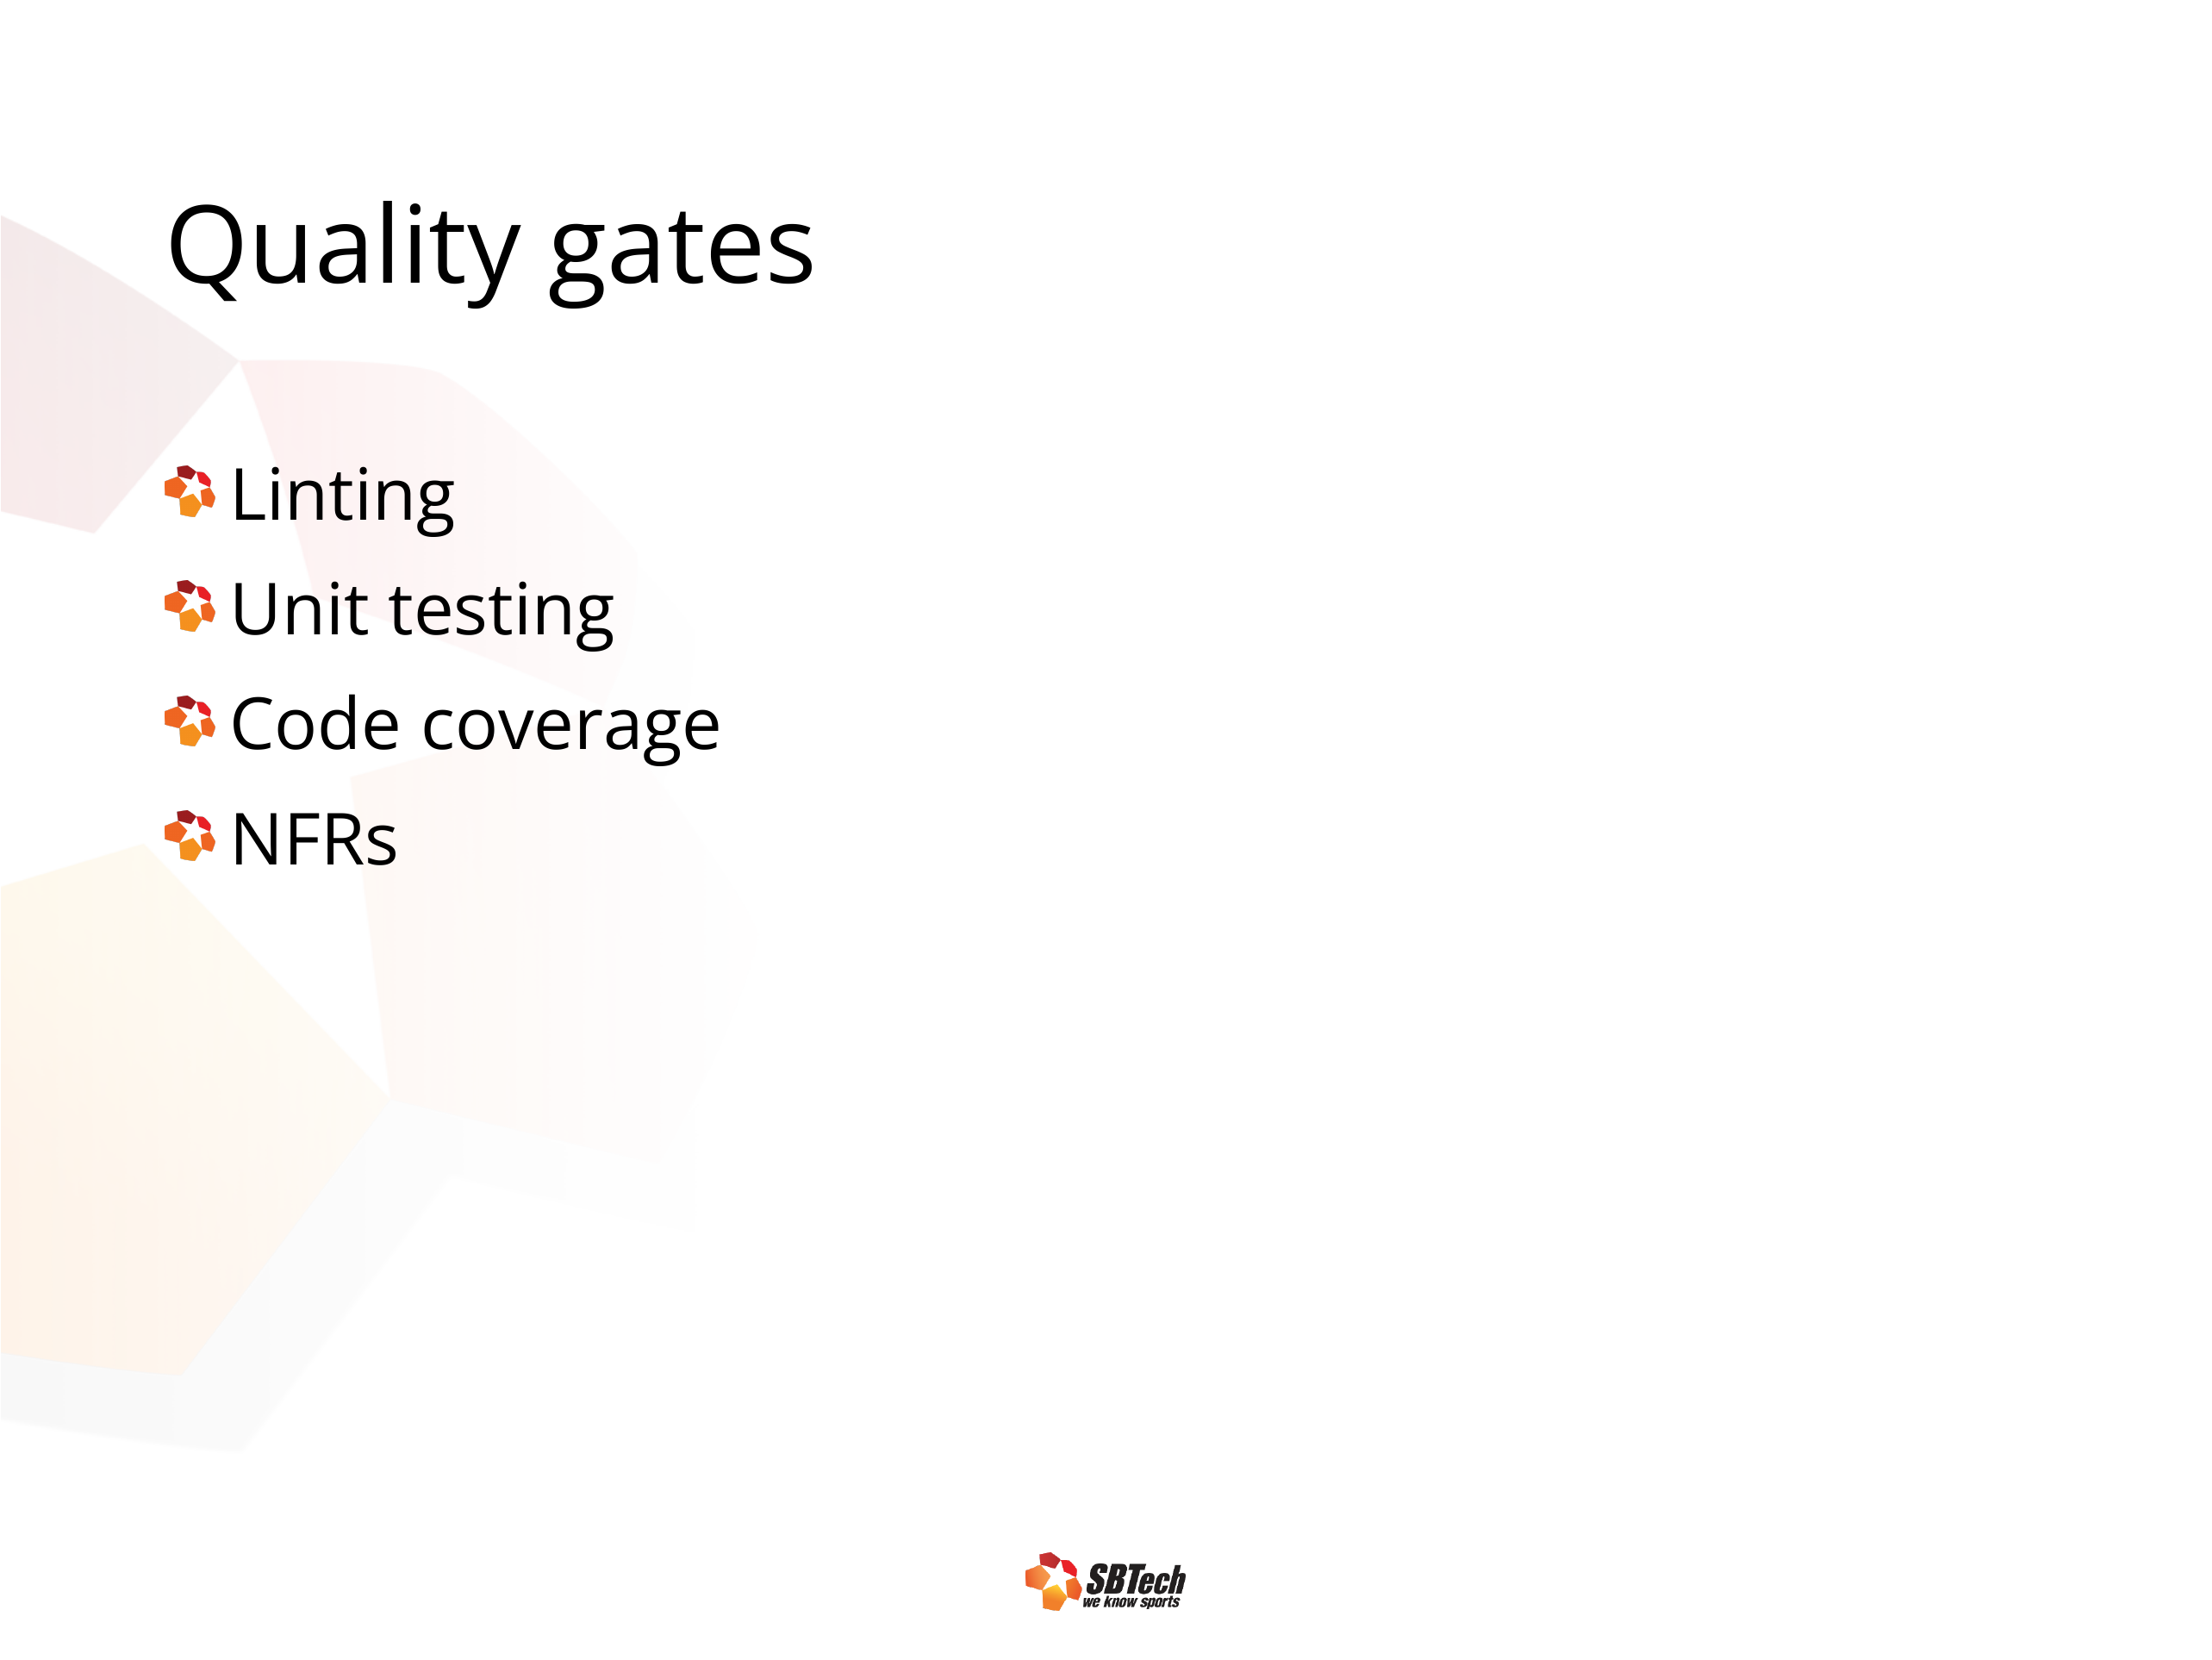

# Quality gates
Linting
Unit testing
Code coverage
NFRs